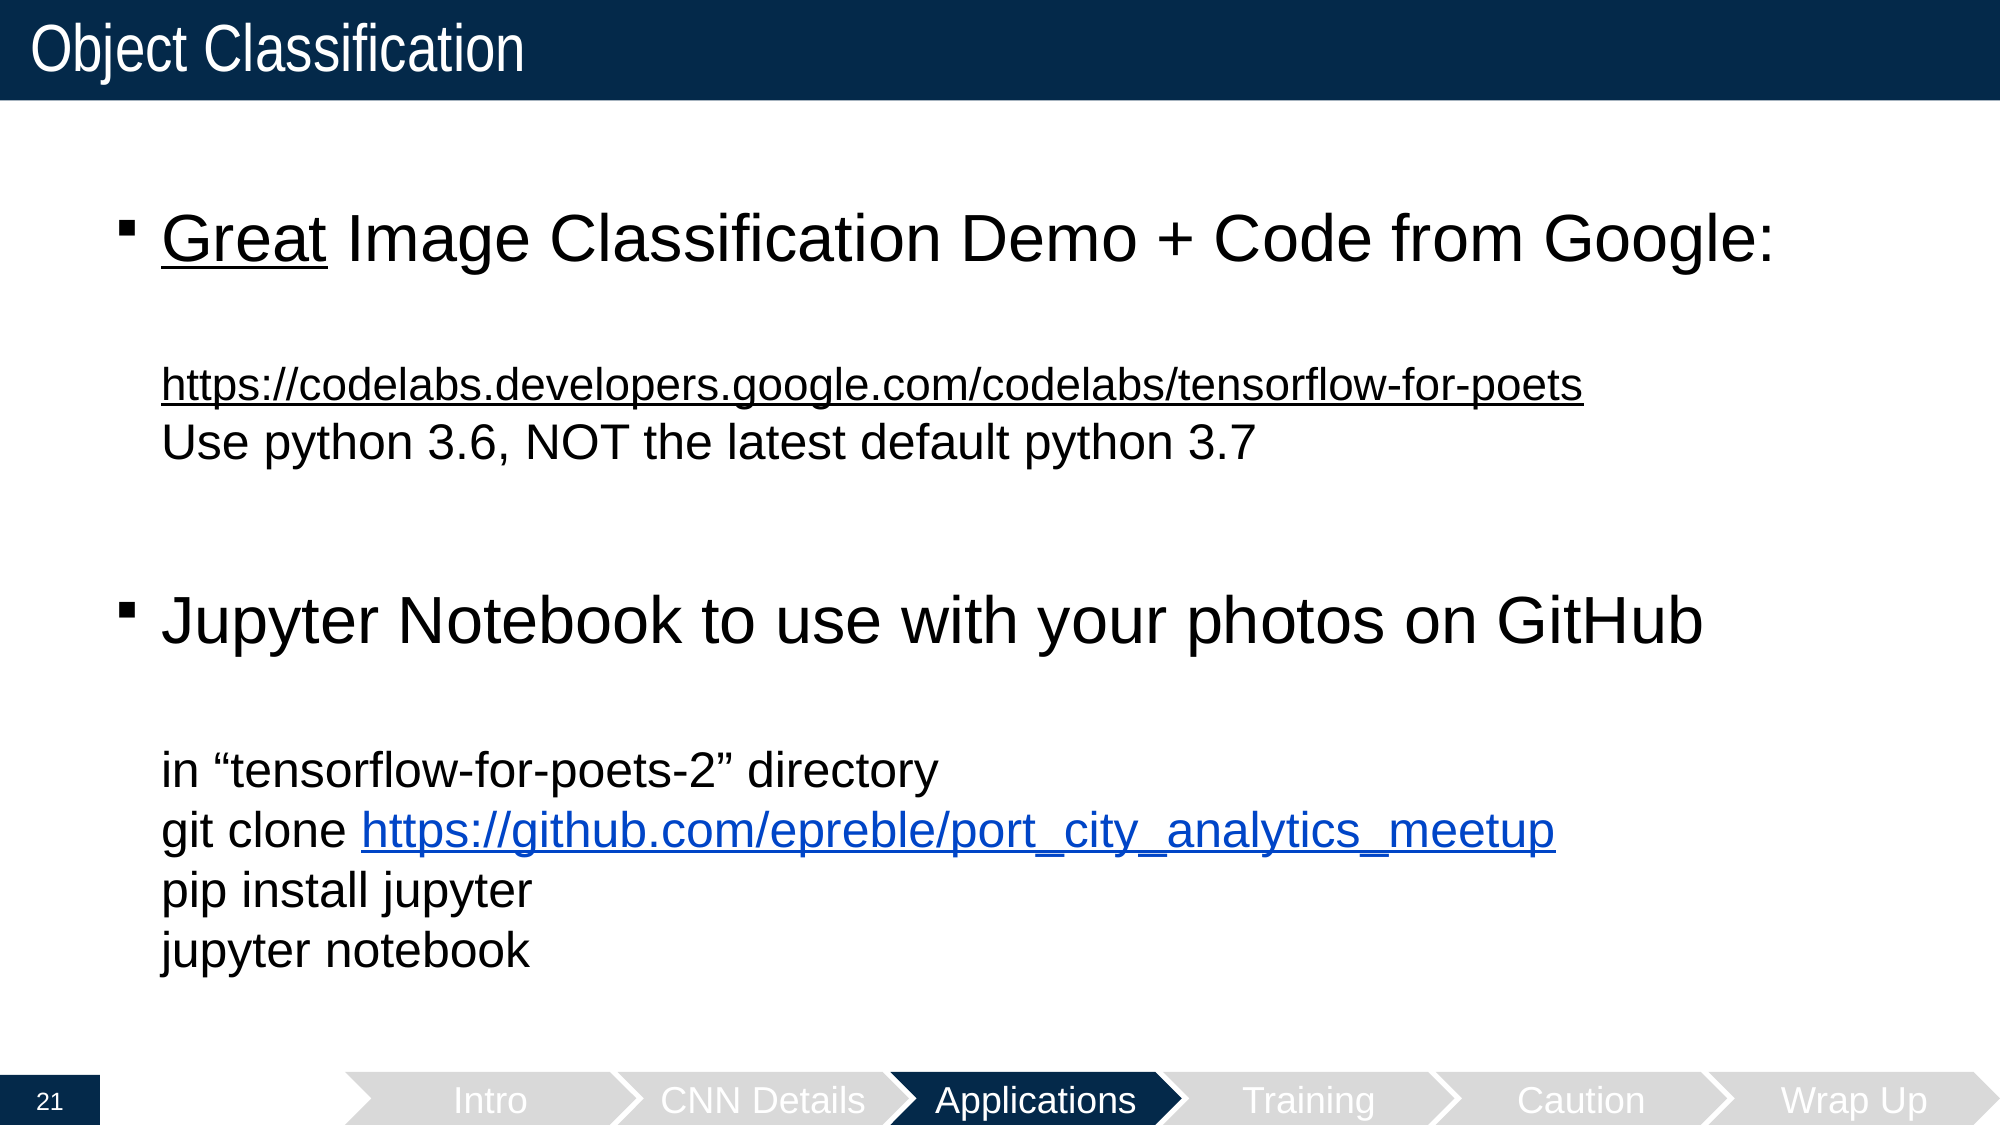

# Object Classification
Great Image Classification Demo + Code from Google:
https://codelabs.developers.google.com/codelabs/tensorflow-for-poets
Use python 3.6, NOT the latest default python 3.7

Jupyter Notebook to use with your photos on GitHub
in “tensorflow-for-poets-2” directory
git clone https://github.com/epreble/port_city_analytics_meetup
pip install jupyter
jupyter notebook

Intro
CNN Details
Applications
Training
Caution
Wrap Up
21